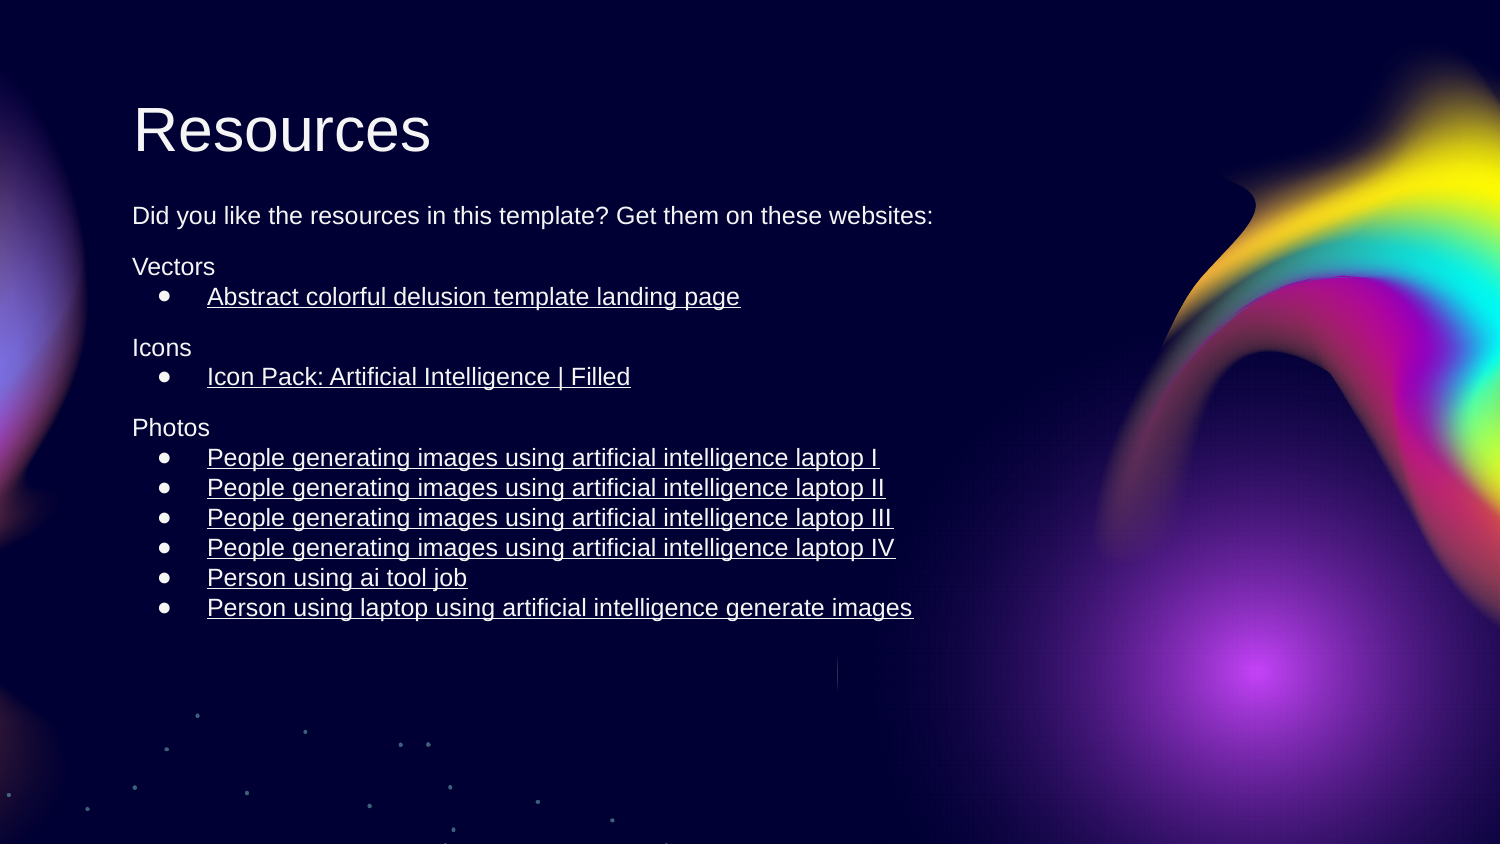

# Resources
Did you like the resources in this template? Get them on these websites:
Vectors
Abstract colorful delusion template landing page
Icons
Icon Pack: Artificial Intelligence | Filled
Photos
People generating images using artificial intelligence laptop I
People generating images using artificial intelligence laptop II
People generating images using artificial intelligence laptop III
People generating images using artificial intelligence laptop IV
Person using ai tool job
Person using laptop using artificial intelligence generate images